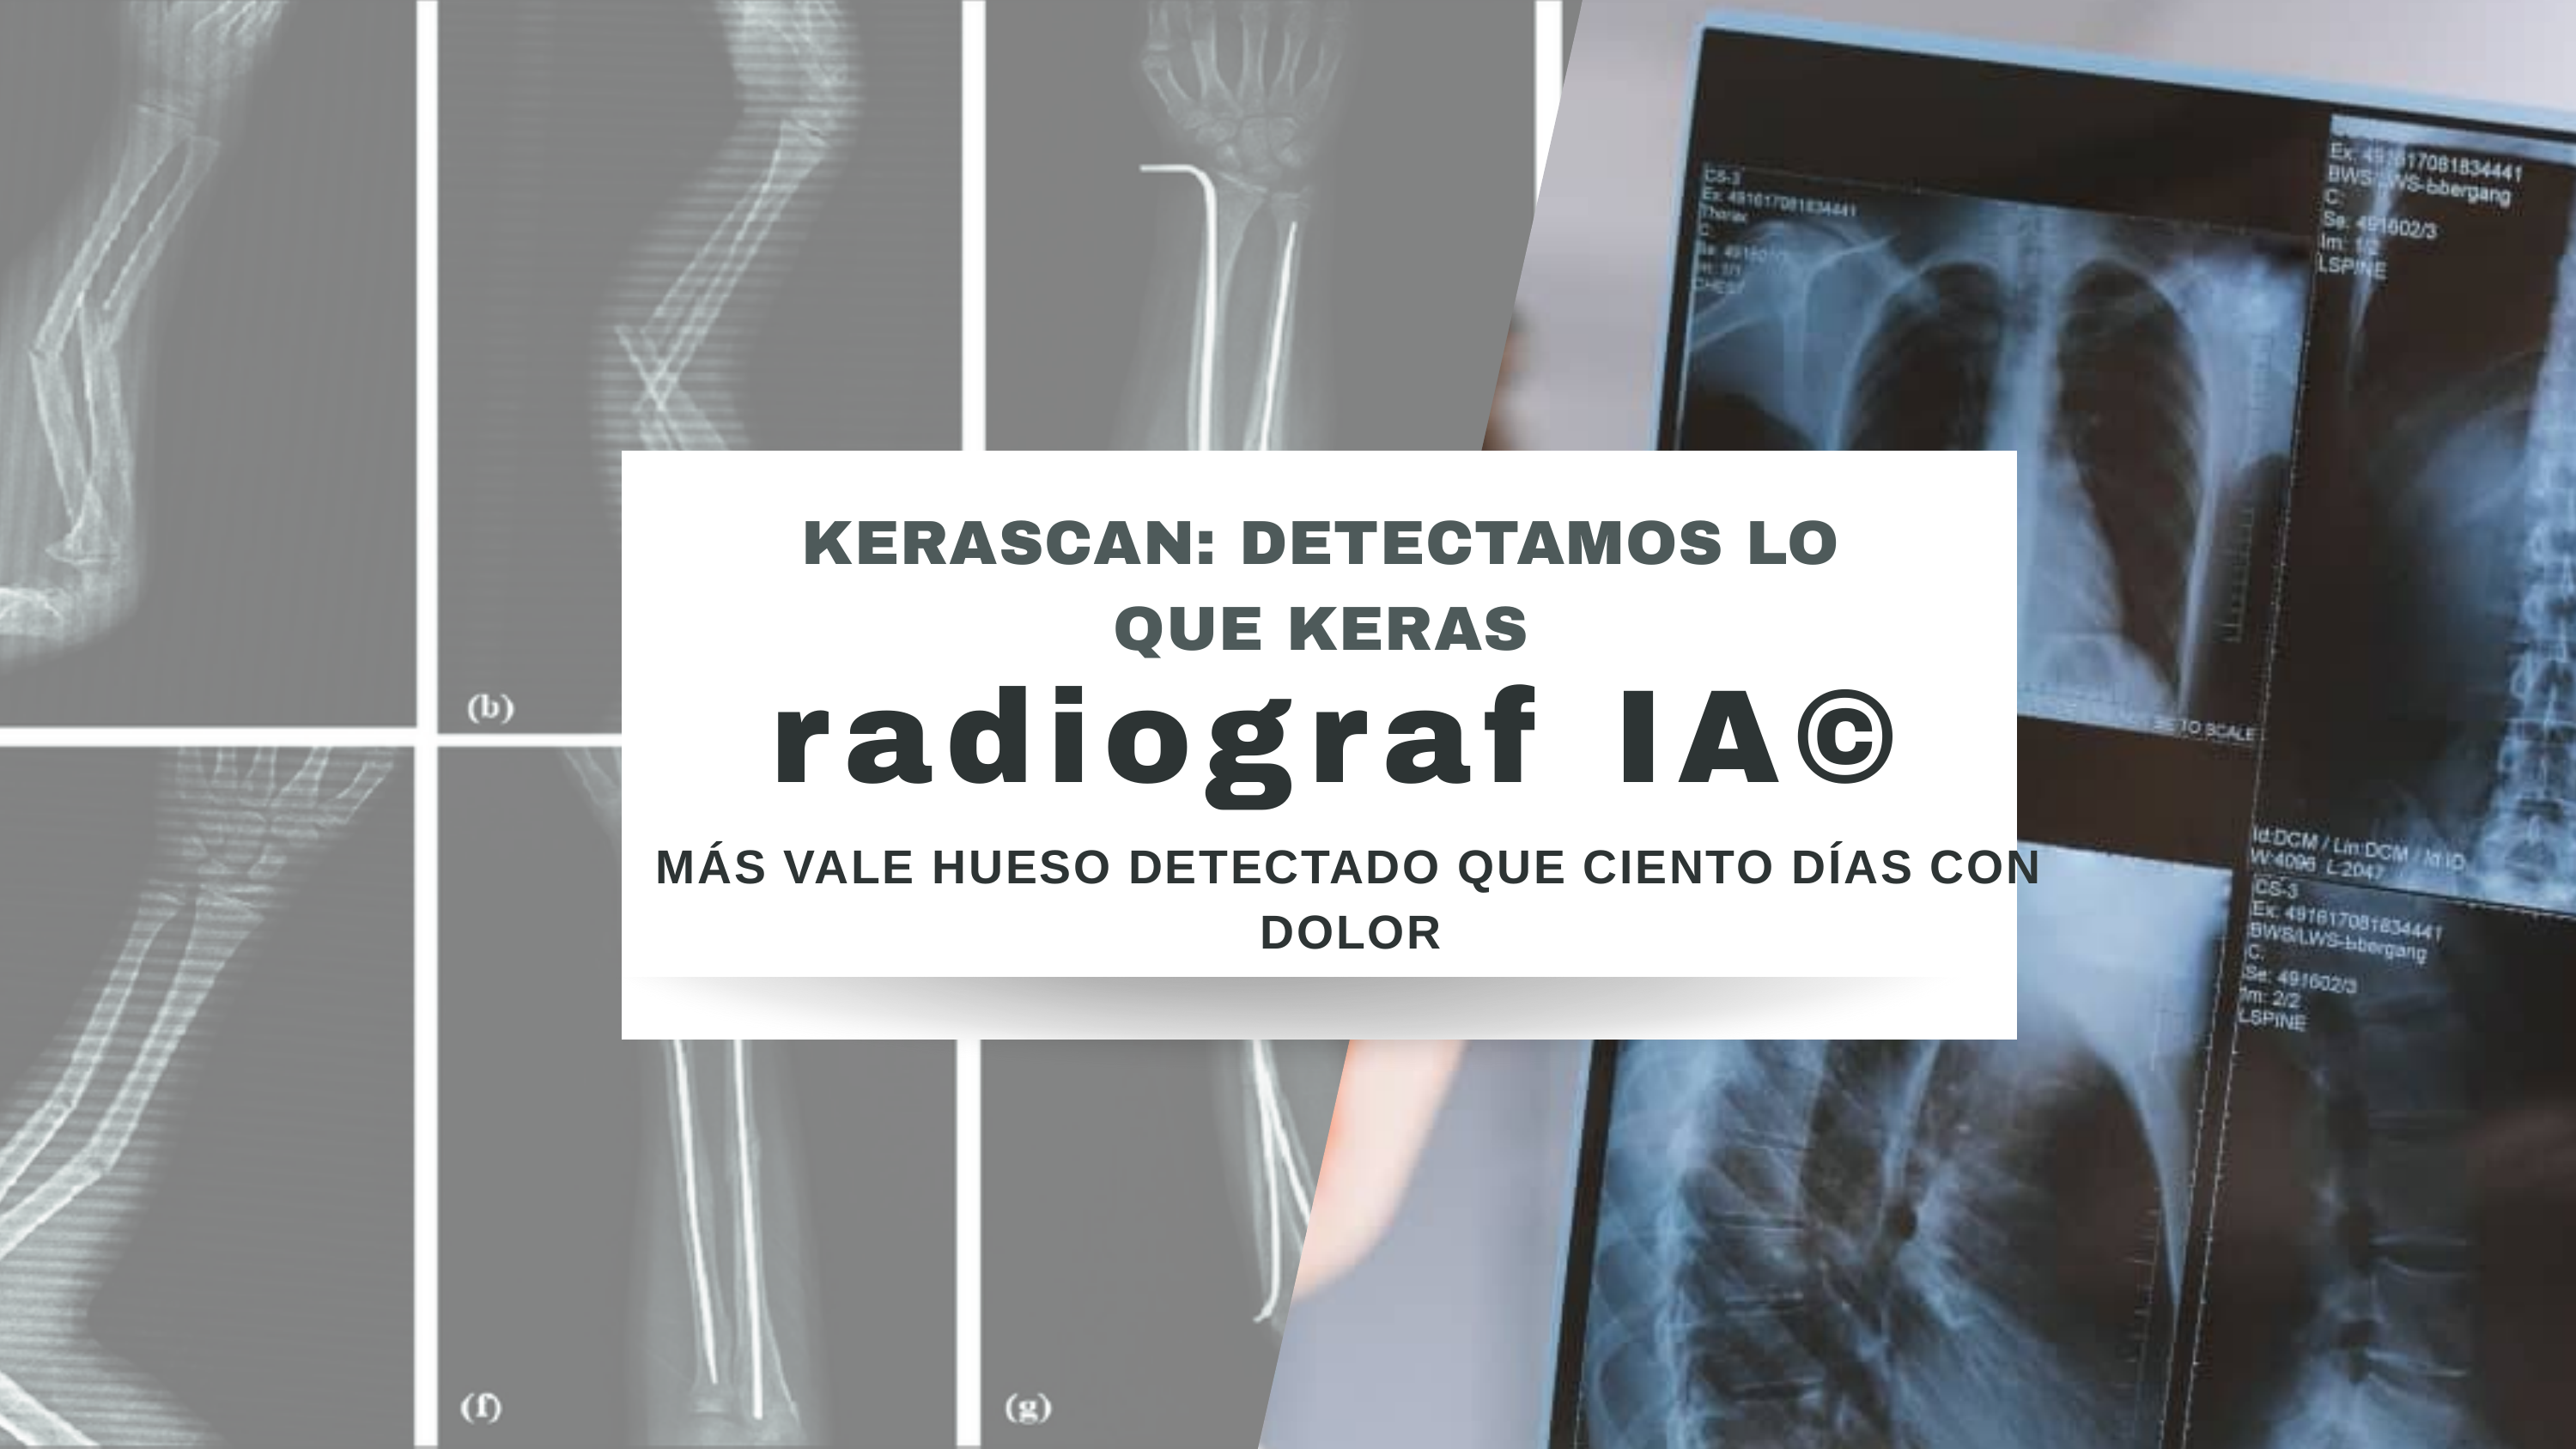

KERASCAN: DETECTAMOS LO QUE KERAS
radiograf IA©
MÁS VALE HUESO DETECTADO QUE CIENTO DÍAS CON DOLOR